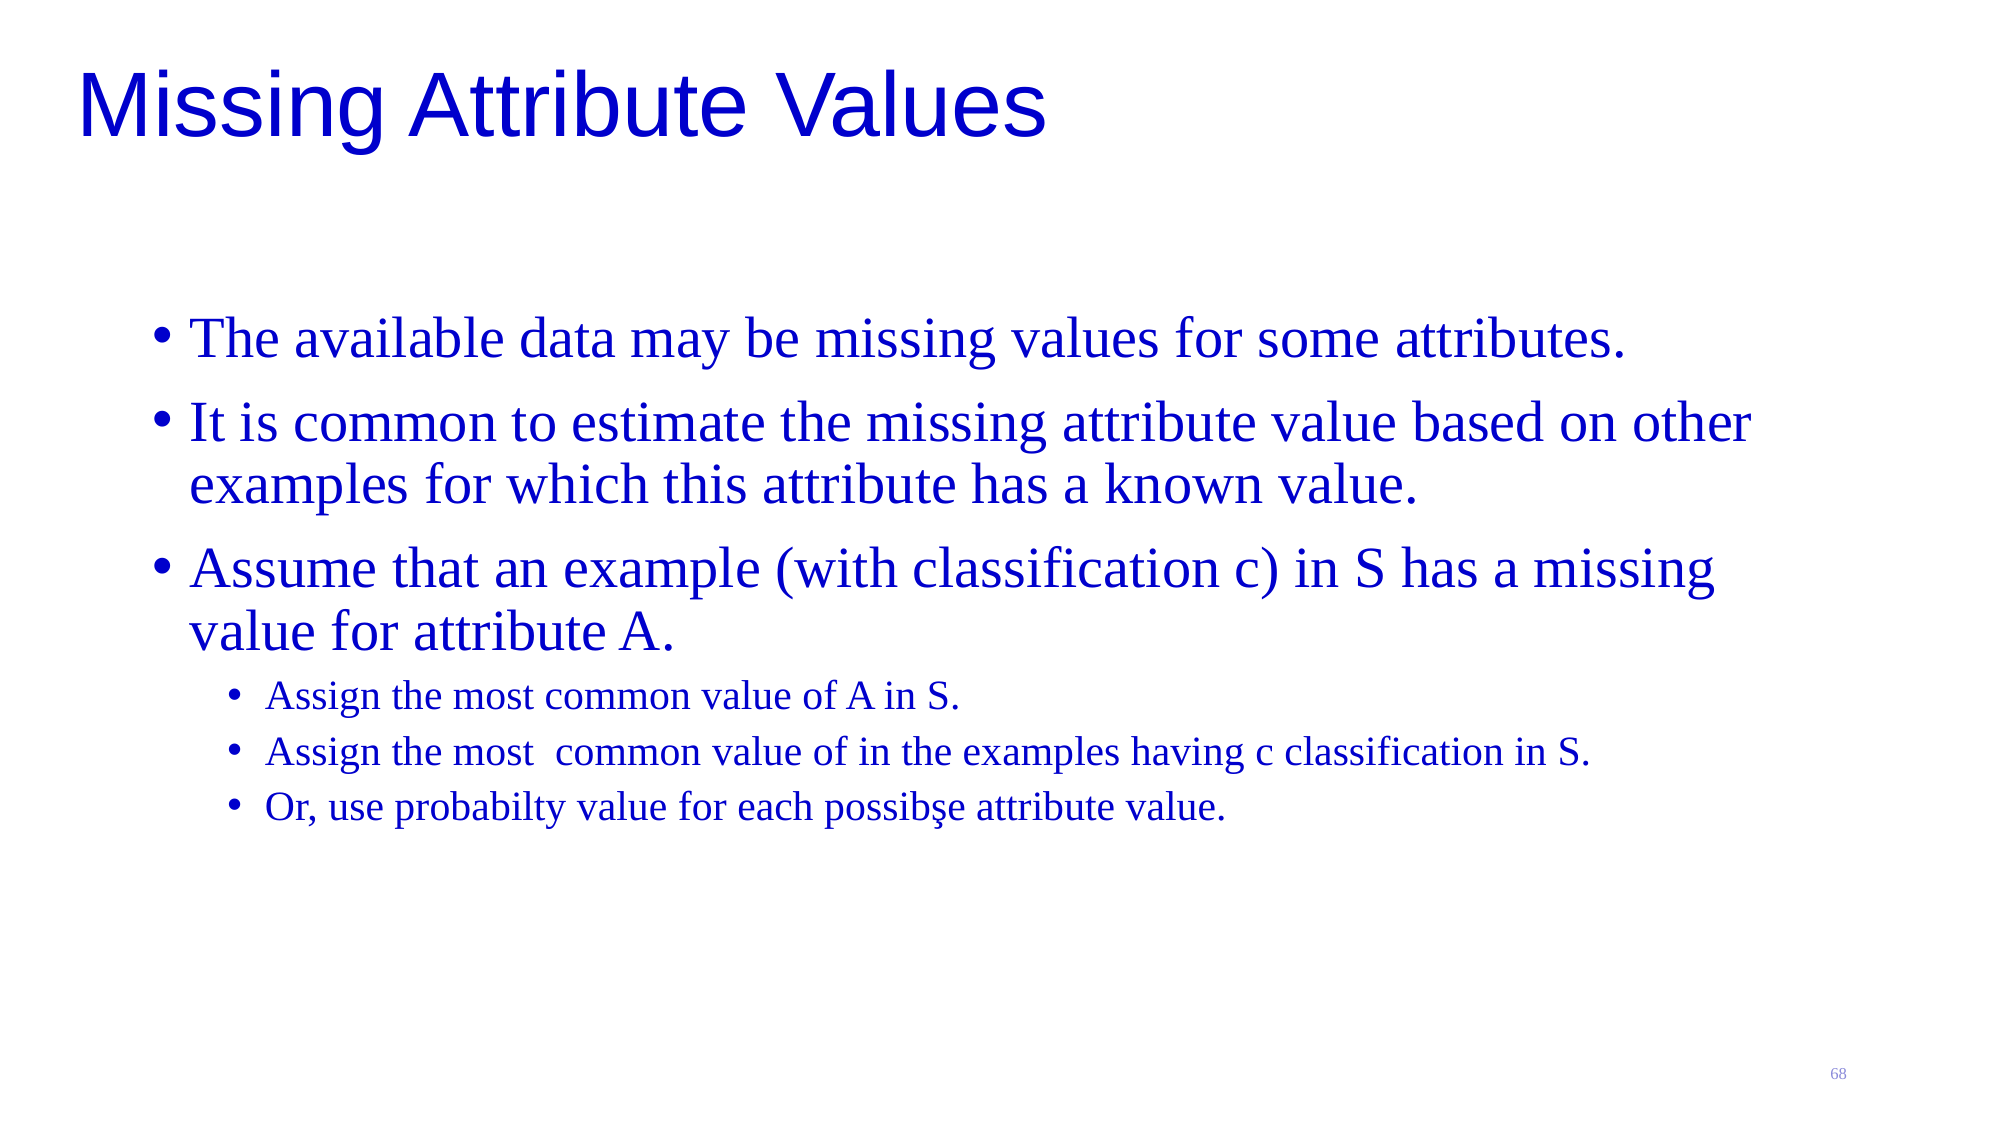

# Missing Attribute Values
The available data may be missing values for some attributes.
It is common to estimate the missing attribute value based on other examples for which this attribute has a known value.
Assume that an example (with classification c) in S has a missing value for attribute A.
Assign the most common value of A in S.
Assign the most  common value of in the examples having c classification in S.
Or, use probabilty value for each possibşe attribute value.
68